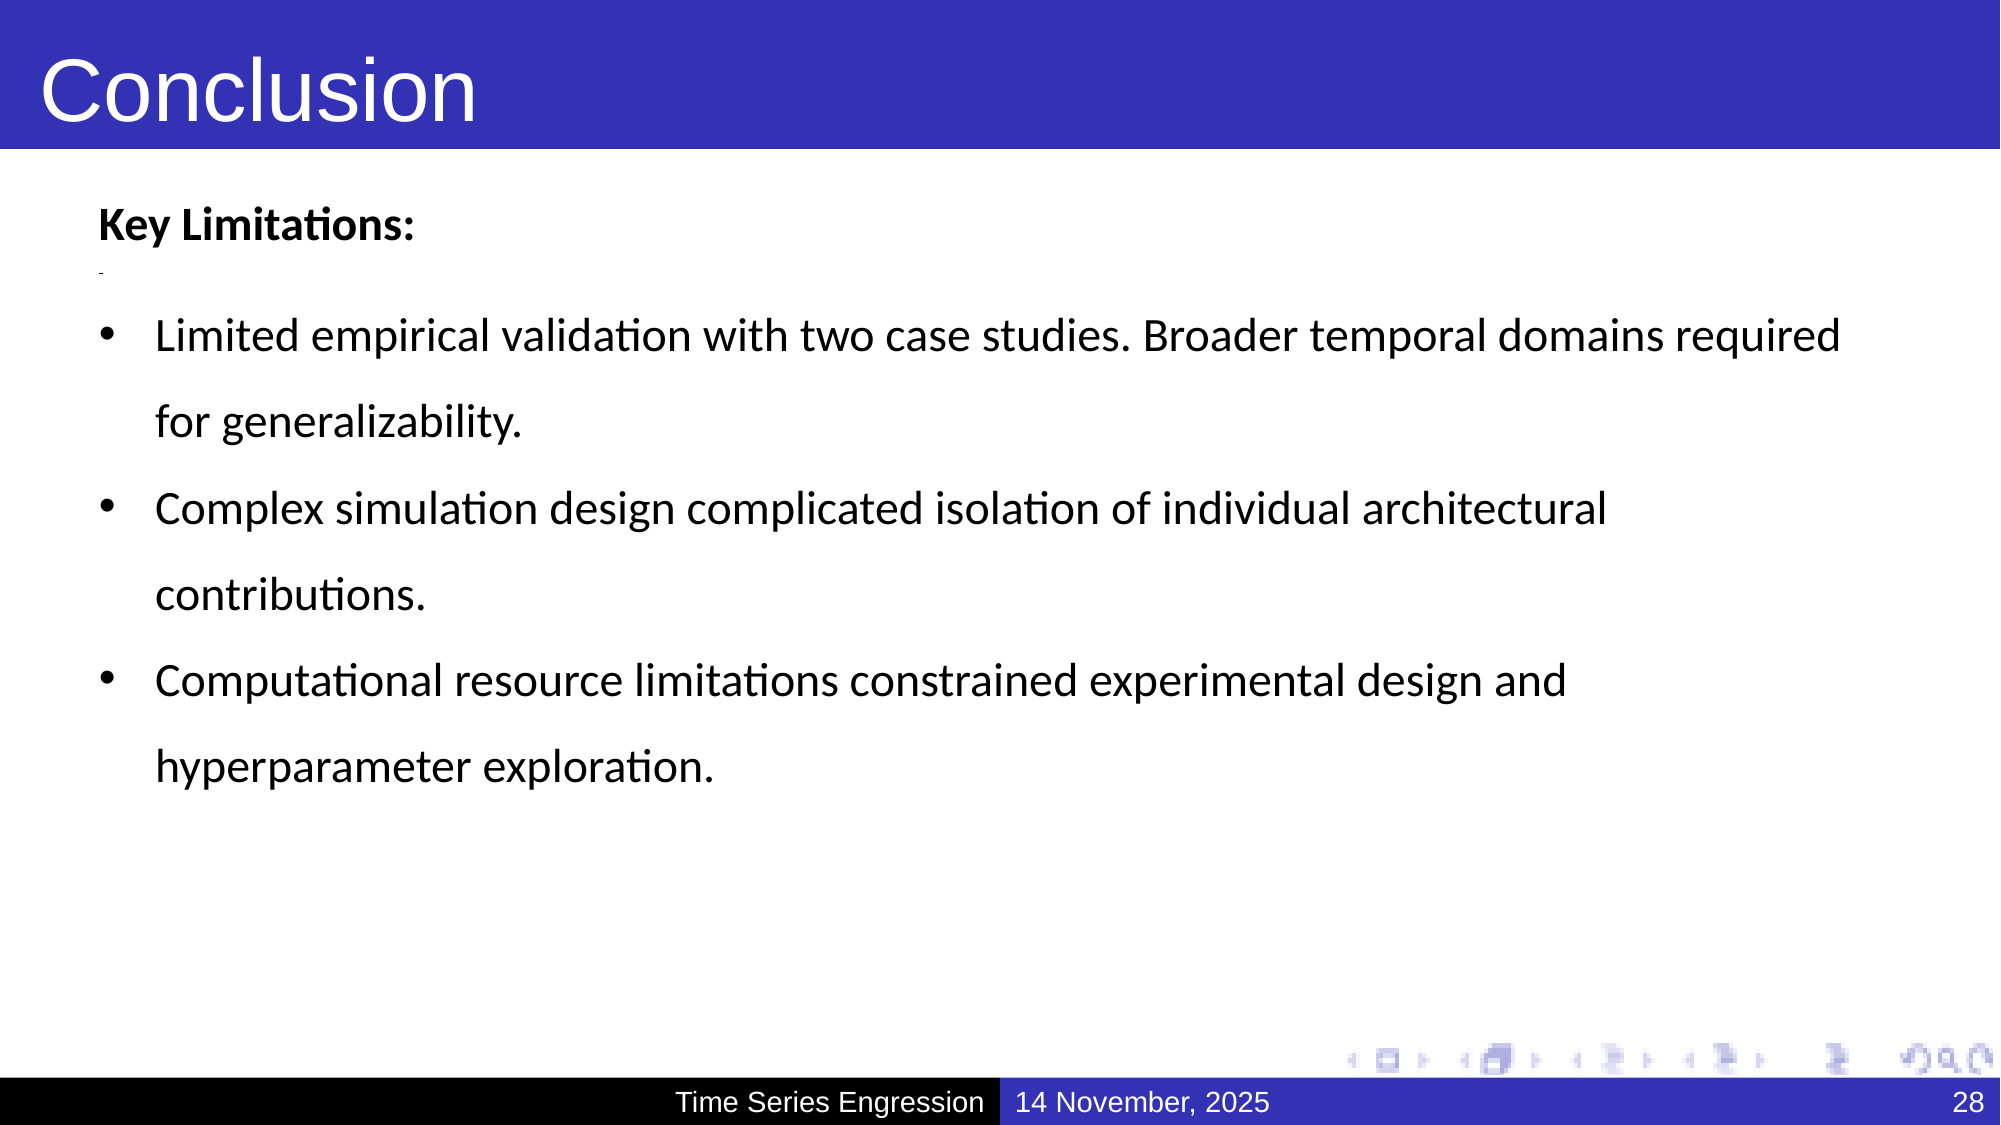

# Conclusion

Key Limitations:

Limited empirical validation with two case studies. Broader temporal domains required for generalizability.
Complex simulation design complicated isolation of individual architectural contributions.
Computational resource limitations constrained experimental design and hyperparameter exploration.
Time Series Engression
14 November, 2025
28